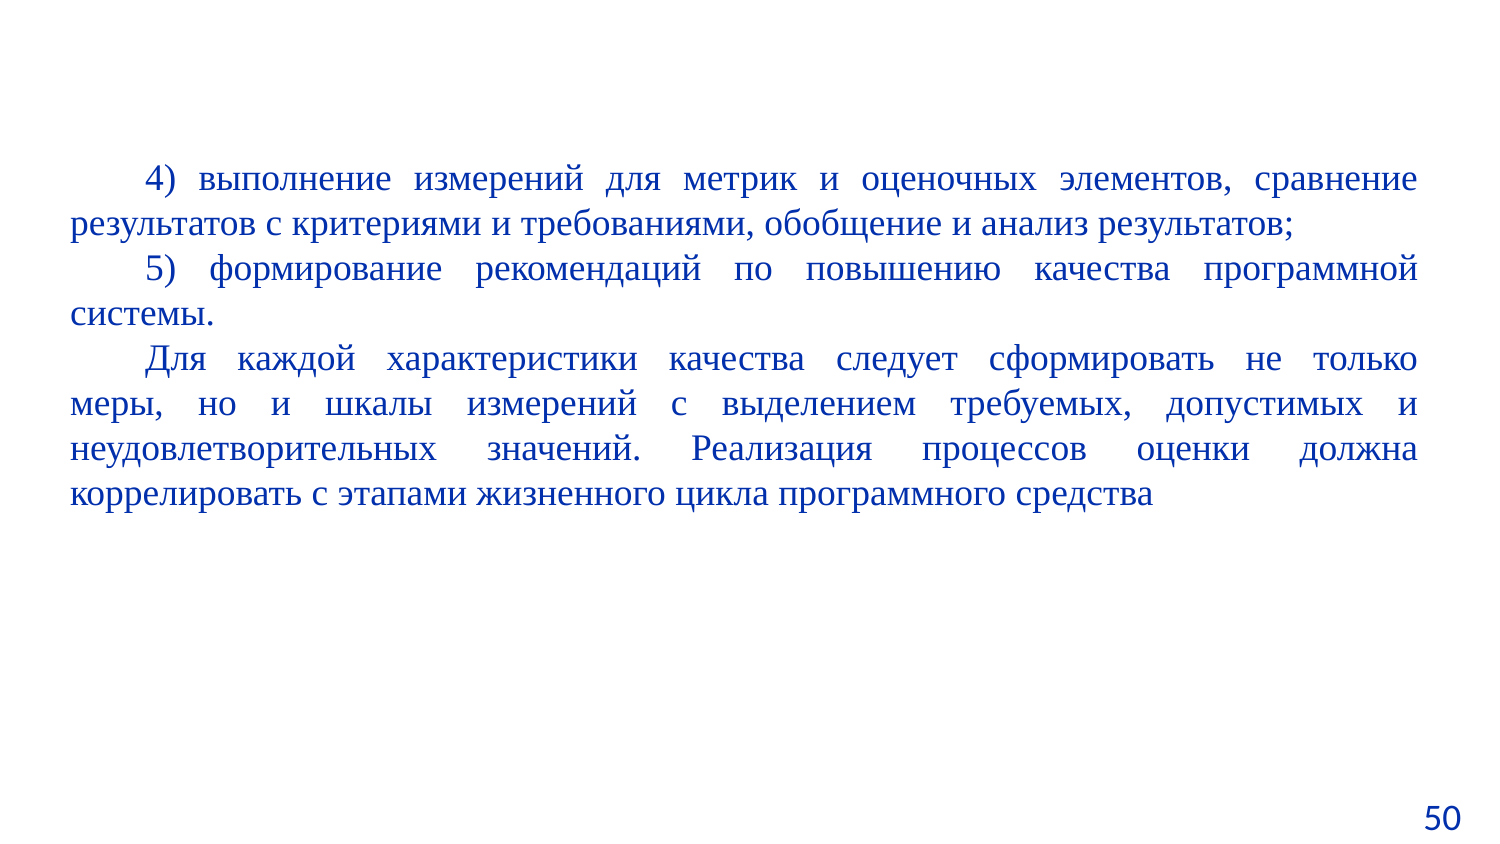

4) выполнение измерений для метрик и оценочных элементов, сравнение
результатов с критериями и требованиями, обобщение и анализ результатов;
5) формирование рекомендаций по повышению качества программной
системы.
Для каждой характеристики качества следует сформировать не только
меры, но и шкалы измерений с выделением требуемых, допустимых и неудовлетворительных значений. Реализация процессов оценки должна коррелировать с этапами жизненного цикла программного средства
50